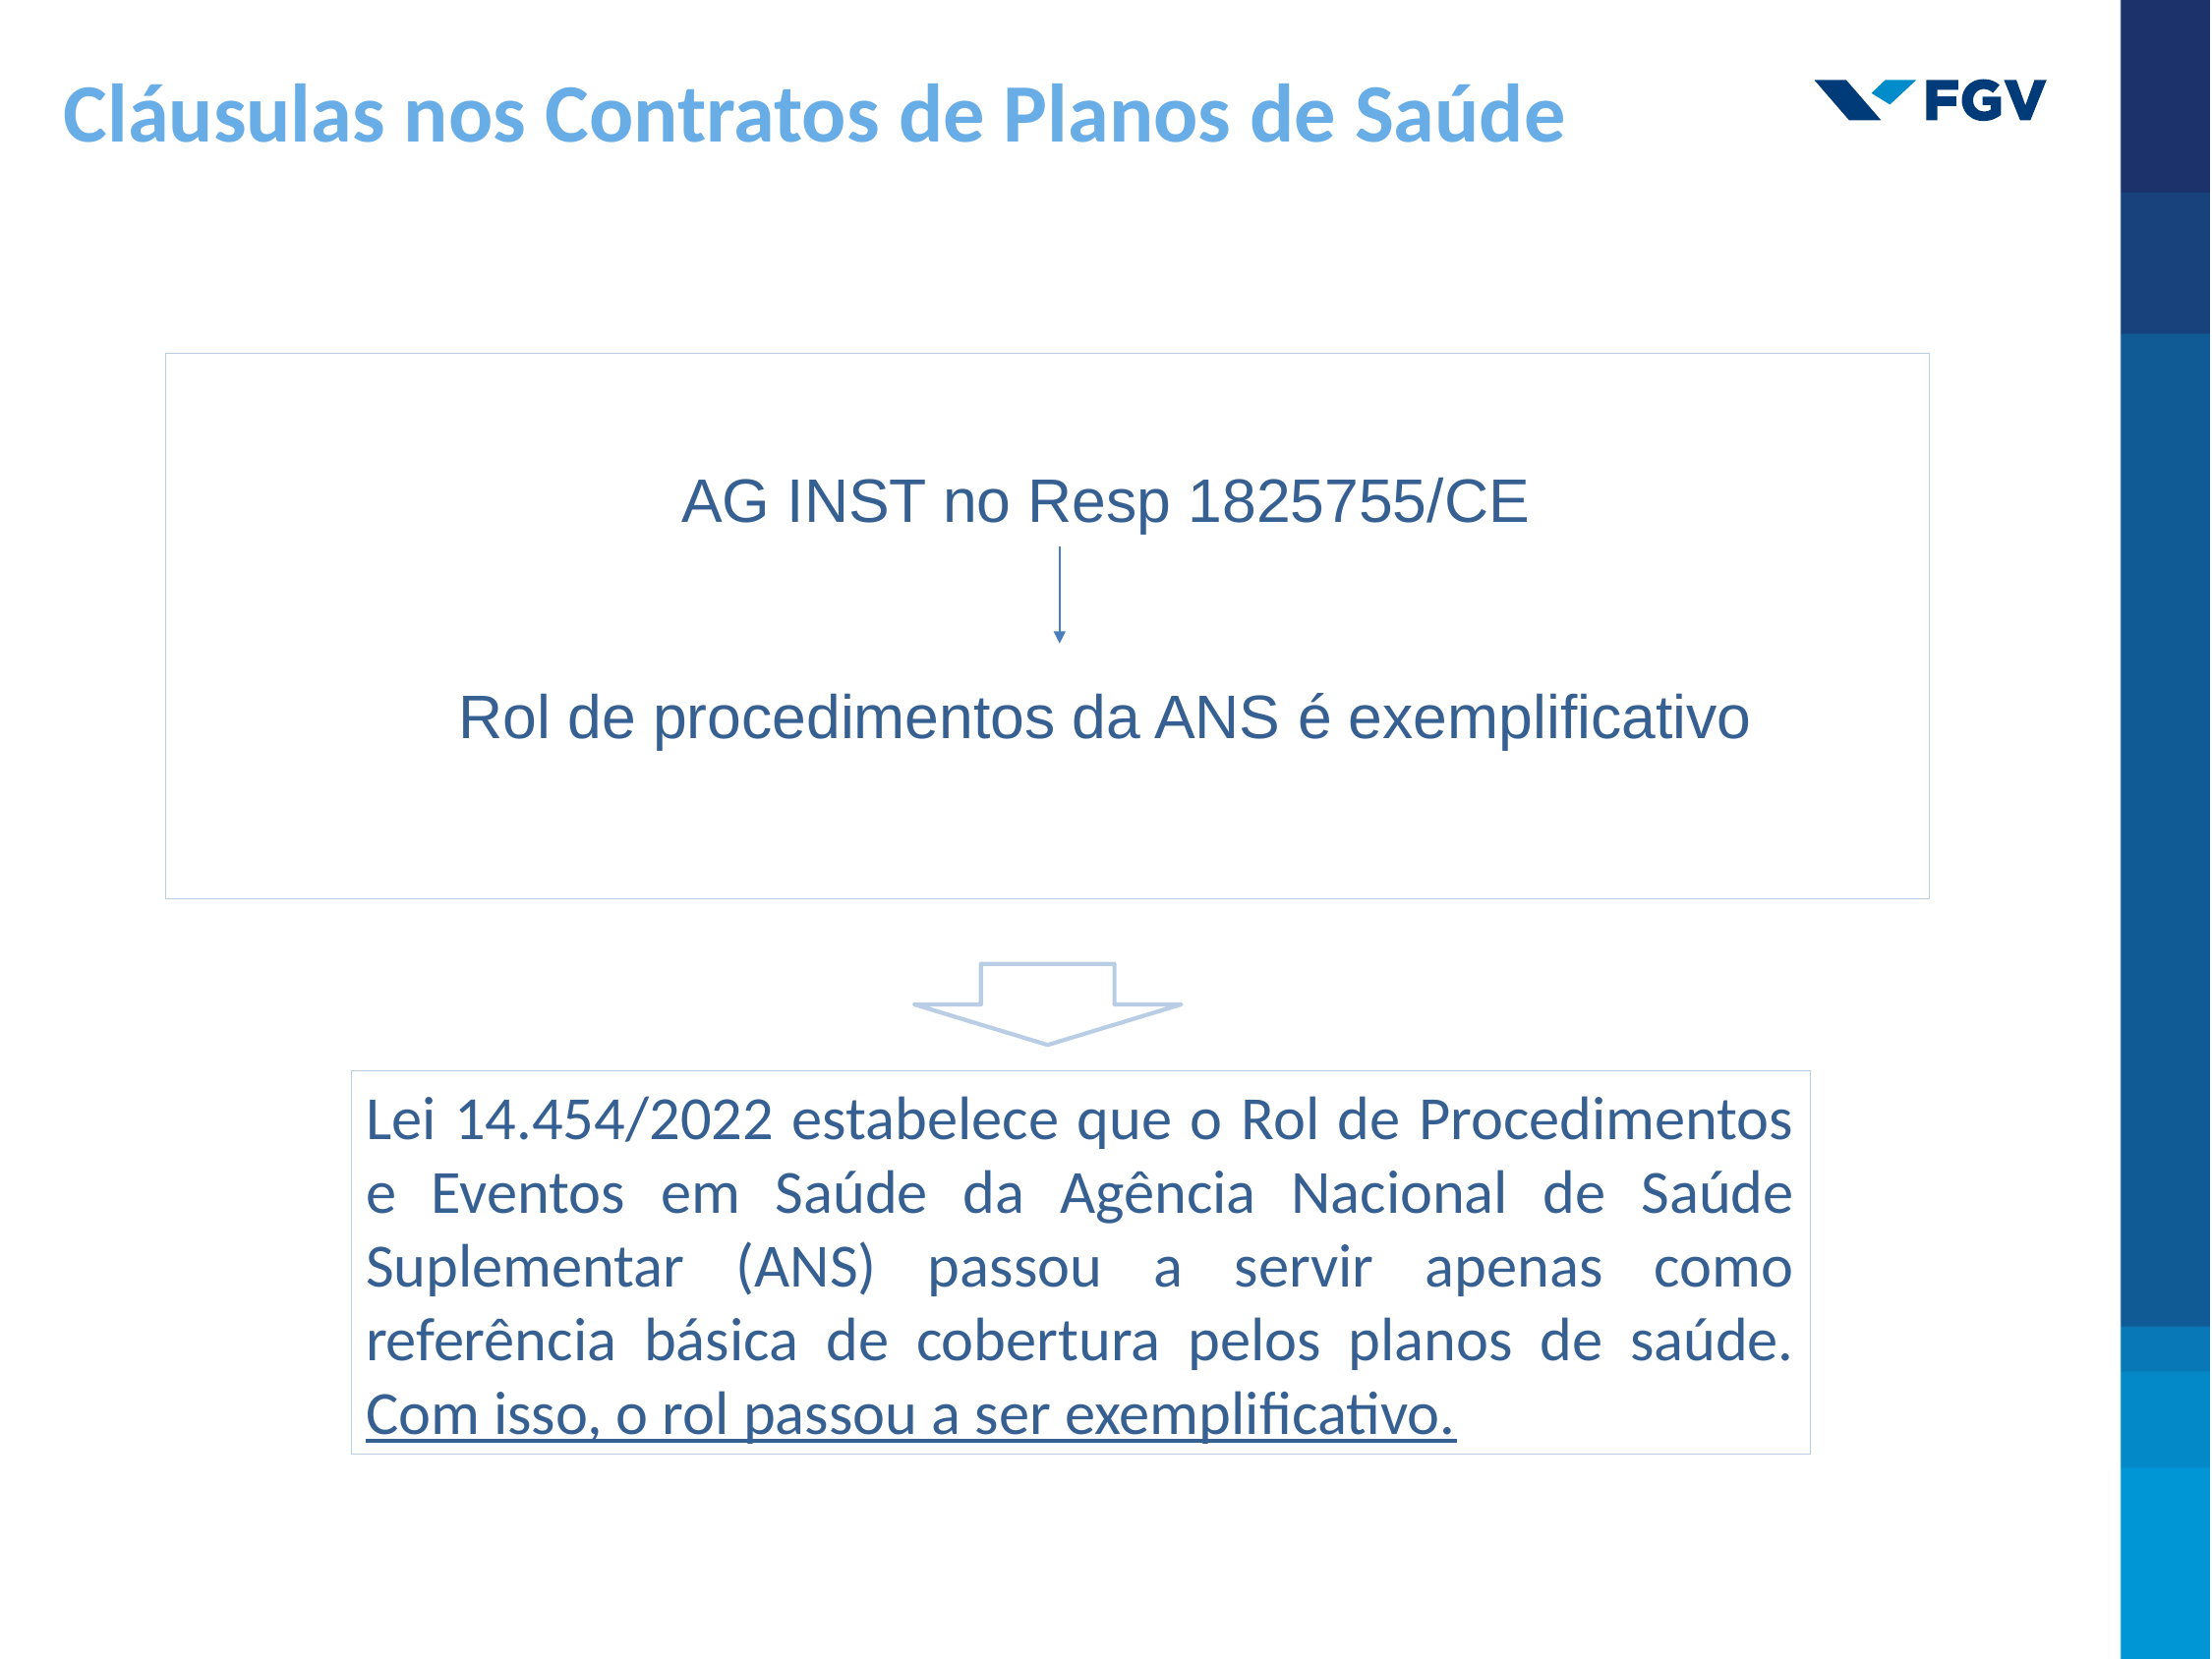

# Cláusulas nos Contratos de Planos de Saúde

AG INST no Resp 1825755/CE
Rol de procedimentos da ANS é exemplificativo

Lei 14.454/2022 estabelece que o Rol de Procedimentos e Eventos em Saúde da Agência Nacional de Saúde Suplementar (ANS) passou a servir apenas como referência básica de cobertura pelos planos de saúde. Com isso, o rol passou a ser exemplificativo.